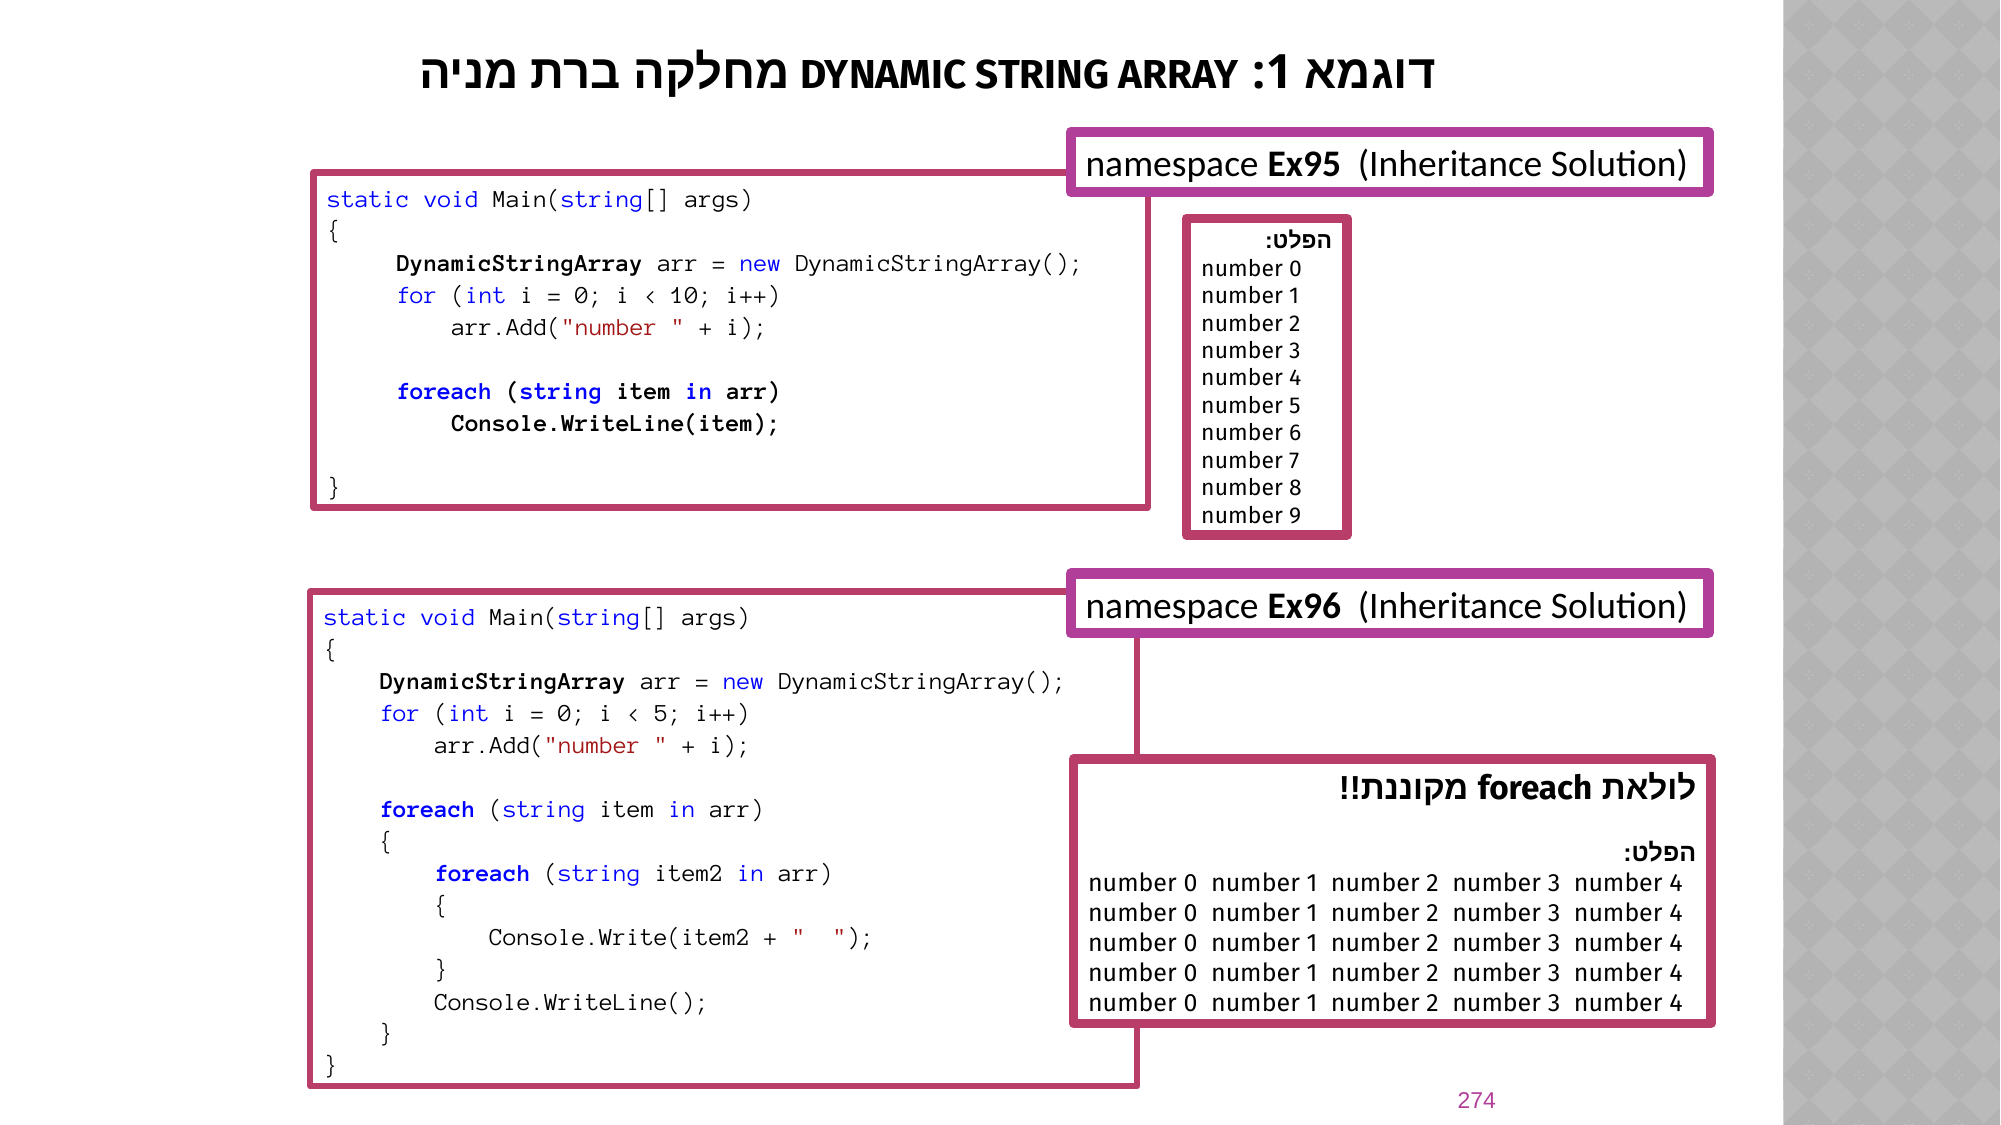

# דוגמא 1: Dynamic String Array מחלקה ברת מניה
namespace Ex95  (Inheritance Solution)
static void Main(string[] args)
{
     DynamicStringArray arr = new DynamicStringArray();
     for (int i = 0; i < 10; i++)
         arr.Add("number " + i);

     foreach (string item in arr)
         Console.WriteLine(item);

}
הפלט:
number 0
number 1
number 2
number 3
number 4
number 5
number 6
number 7
number 8
number 9
namespace Ex96  (Inheritance Solution)
static void Main(string[] args)
{
    DynamicStringArray arr = new DynamicStringArray();
    for (int i = 0; i < 5; i++)
        arr.Add("number " + i);

    foreach (string item in arr)
    {
        foreach (string item2 in arr)
        {
            Console.Write(item2 + "  ");
        }
        Console.WriteLine();
    }
}
לולאת foreach מקוננת!!

הפלט:
number 0  number 1  number 2  number 3  number 4
number 0  number 1  number 2  number 3  number 4
number 0  number 1  number 2  number 3  number 4
number 0  number 1  number 2  number 3  number 4
number 0  number 1  number 2  number 3  number 4
274